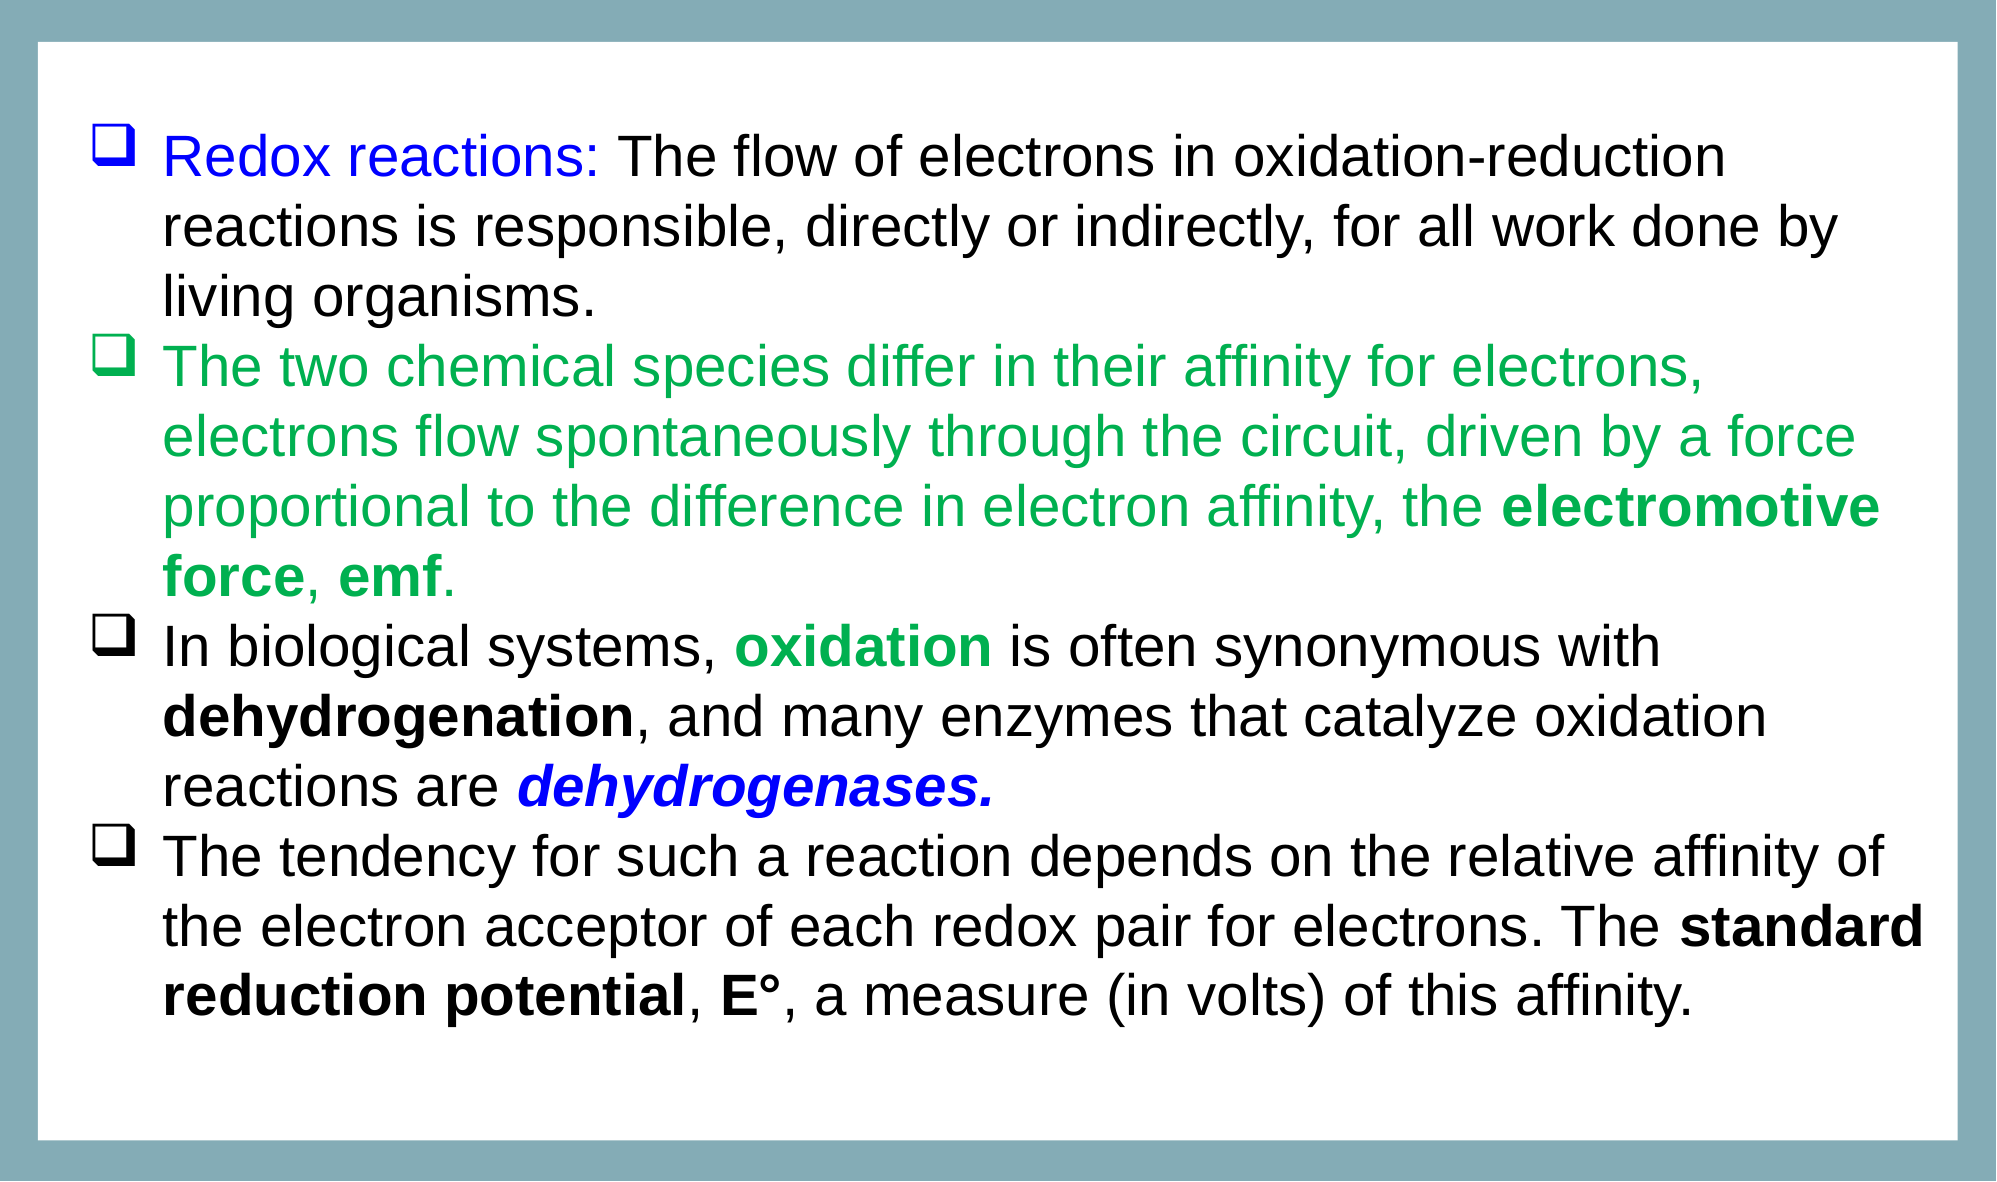

Redox reactions: The flow of electrons in oxidation-reduction reactions is responsible, directly or indirectly, for all work done by living organisms.
The two chemical species differ in their affinity for electrons, electrons flow spontaneously through the circuit, driven by a force proportional to the difference in electron affinity, the electromotive force, emf.
In biological systems, oxidation is often synonymous with dehydrogenation, and many enzymes that catalyze oxidation reactions are dehydrogenases.
The tendency for such a reaction depends on the relative affinity of the electron acceptor of each redox pair for electrons. The standard reduction potential, E°, a measure (in volts) of this affinity.